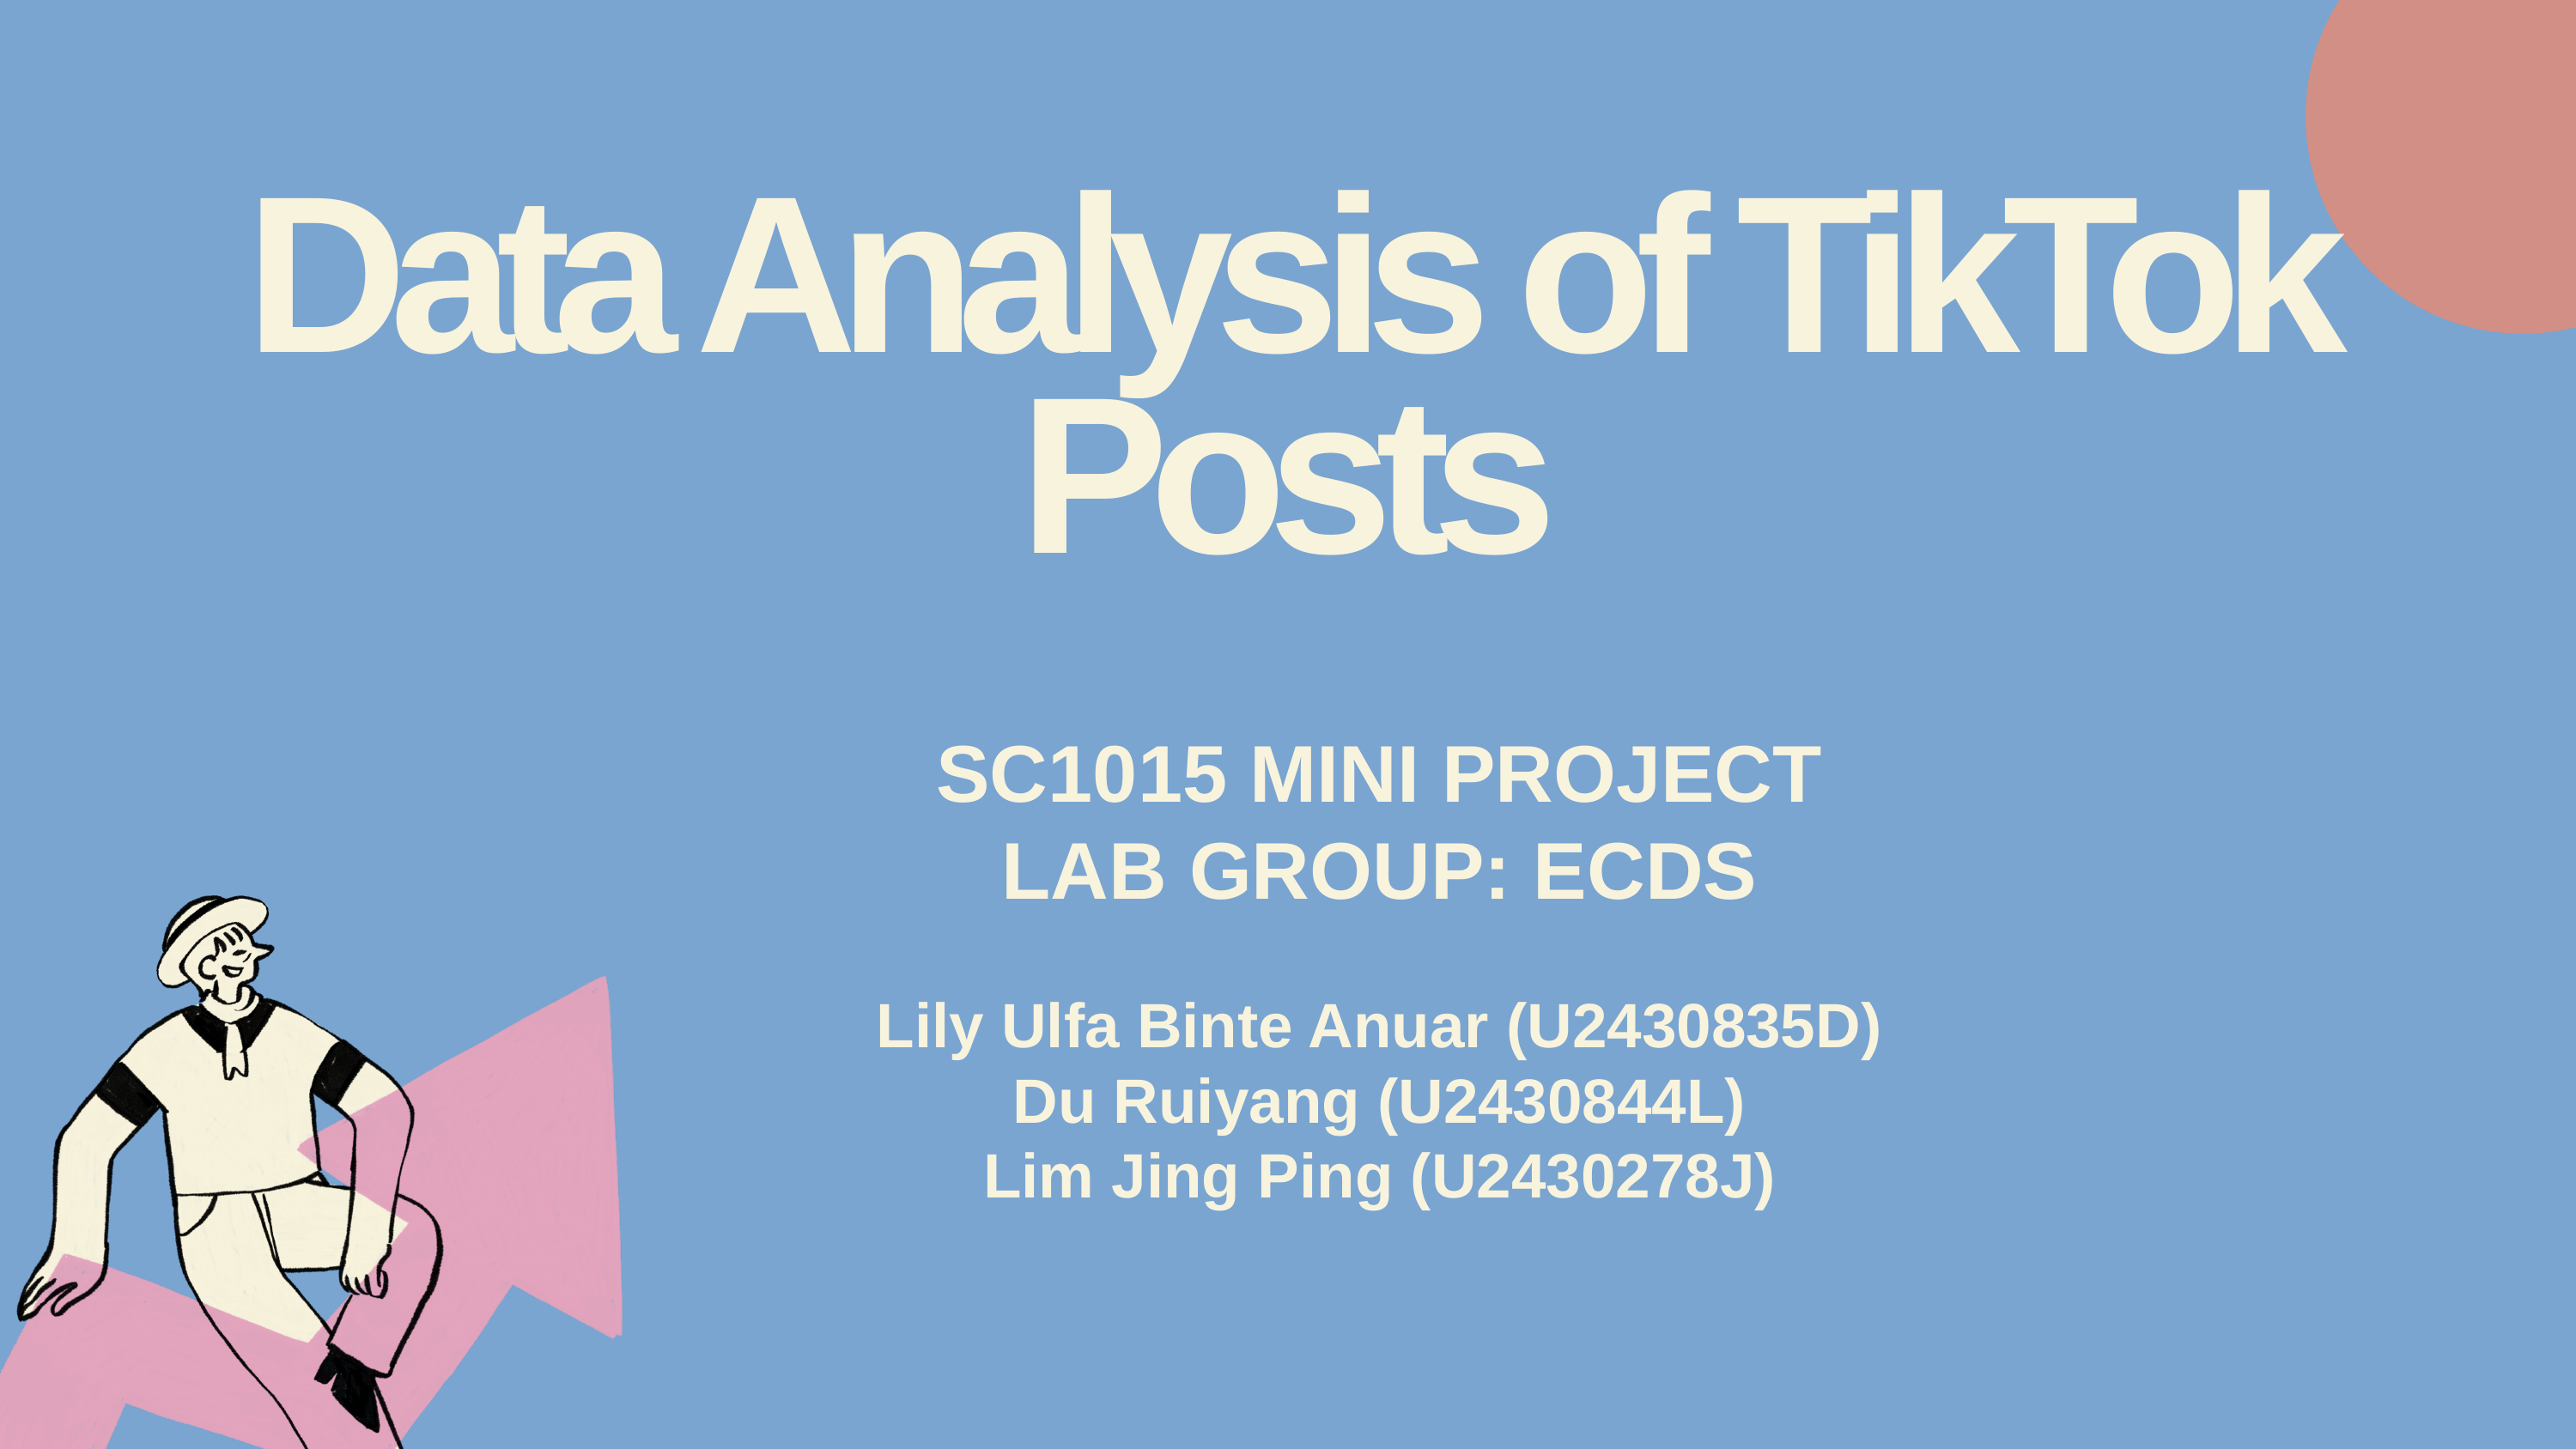

Data Analysis of TikTok Posts
SC1015 MINI PROJECT
LAB GROUP: ECDS

Lily Ulfa Binte Anuar (U2430835D)
Du Ruiyang (U2430844L)
Lim Jing Ping (U2430278J)